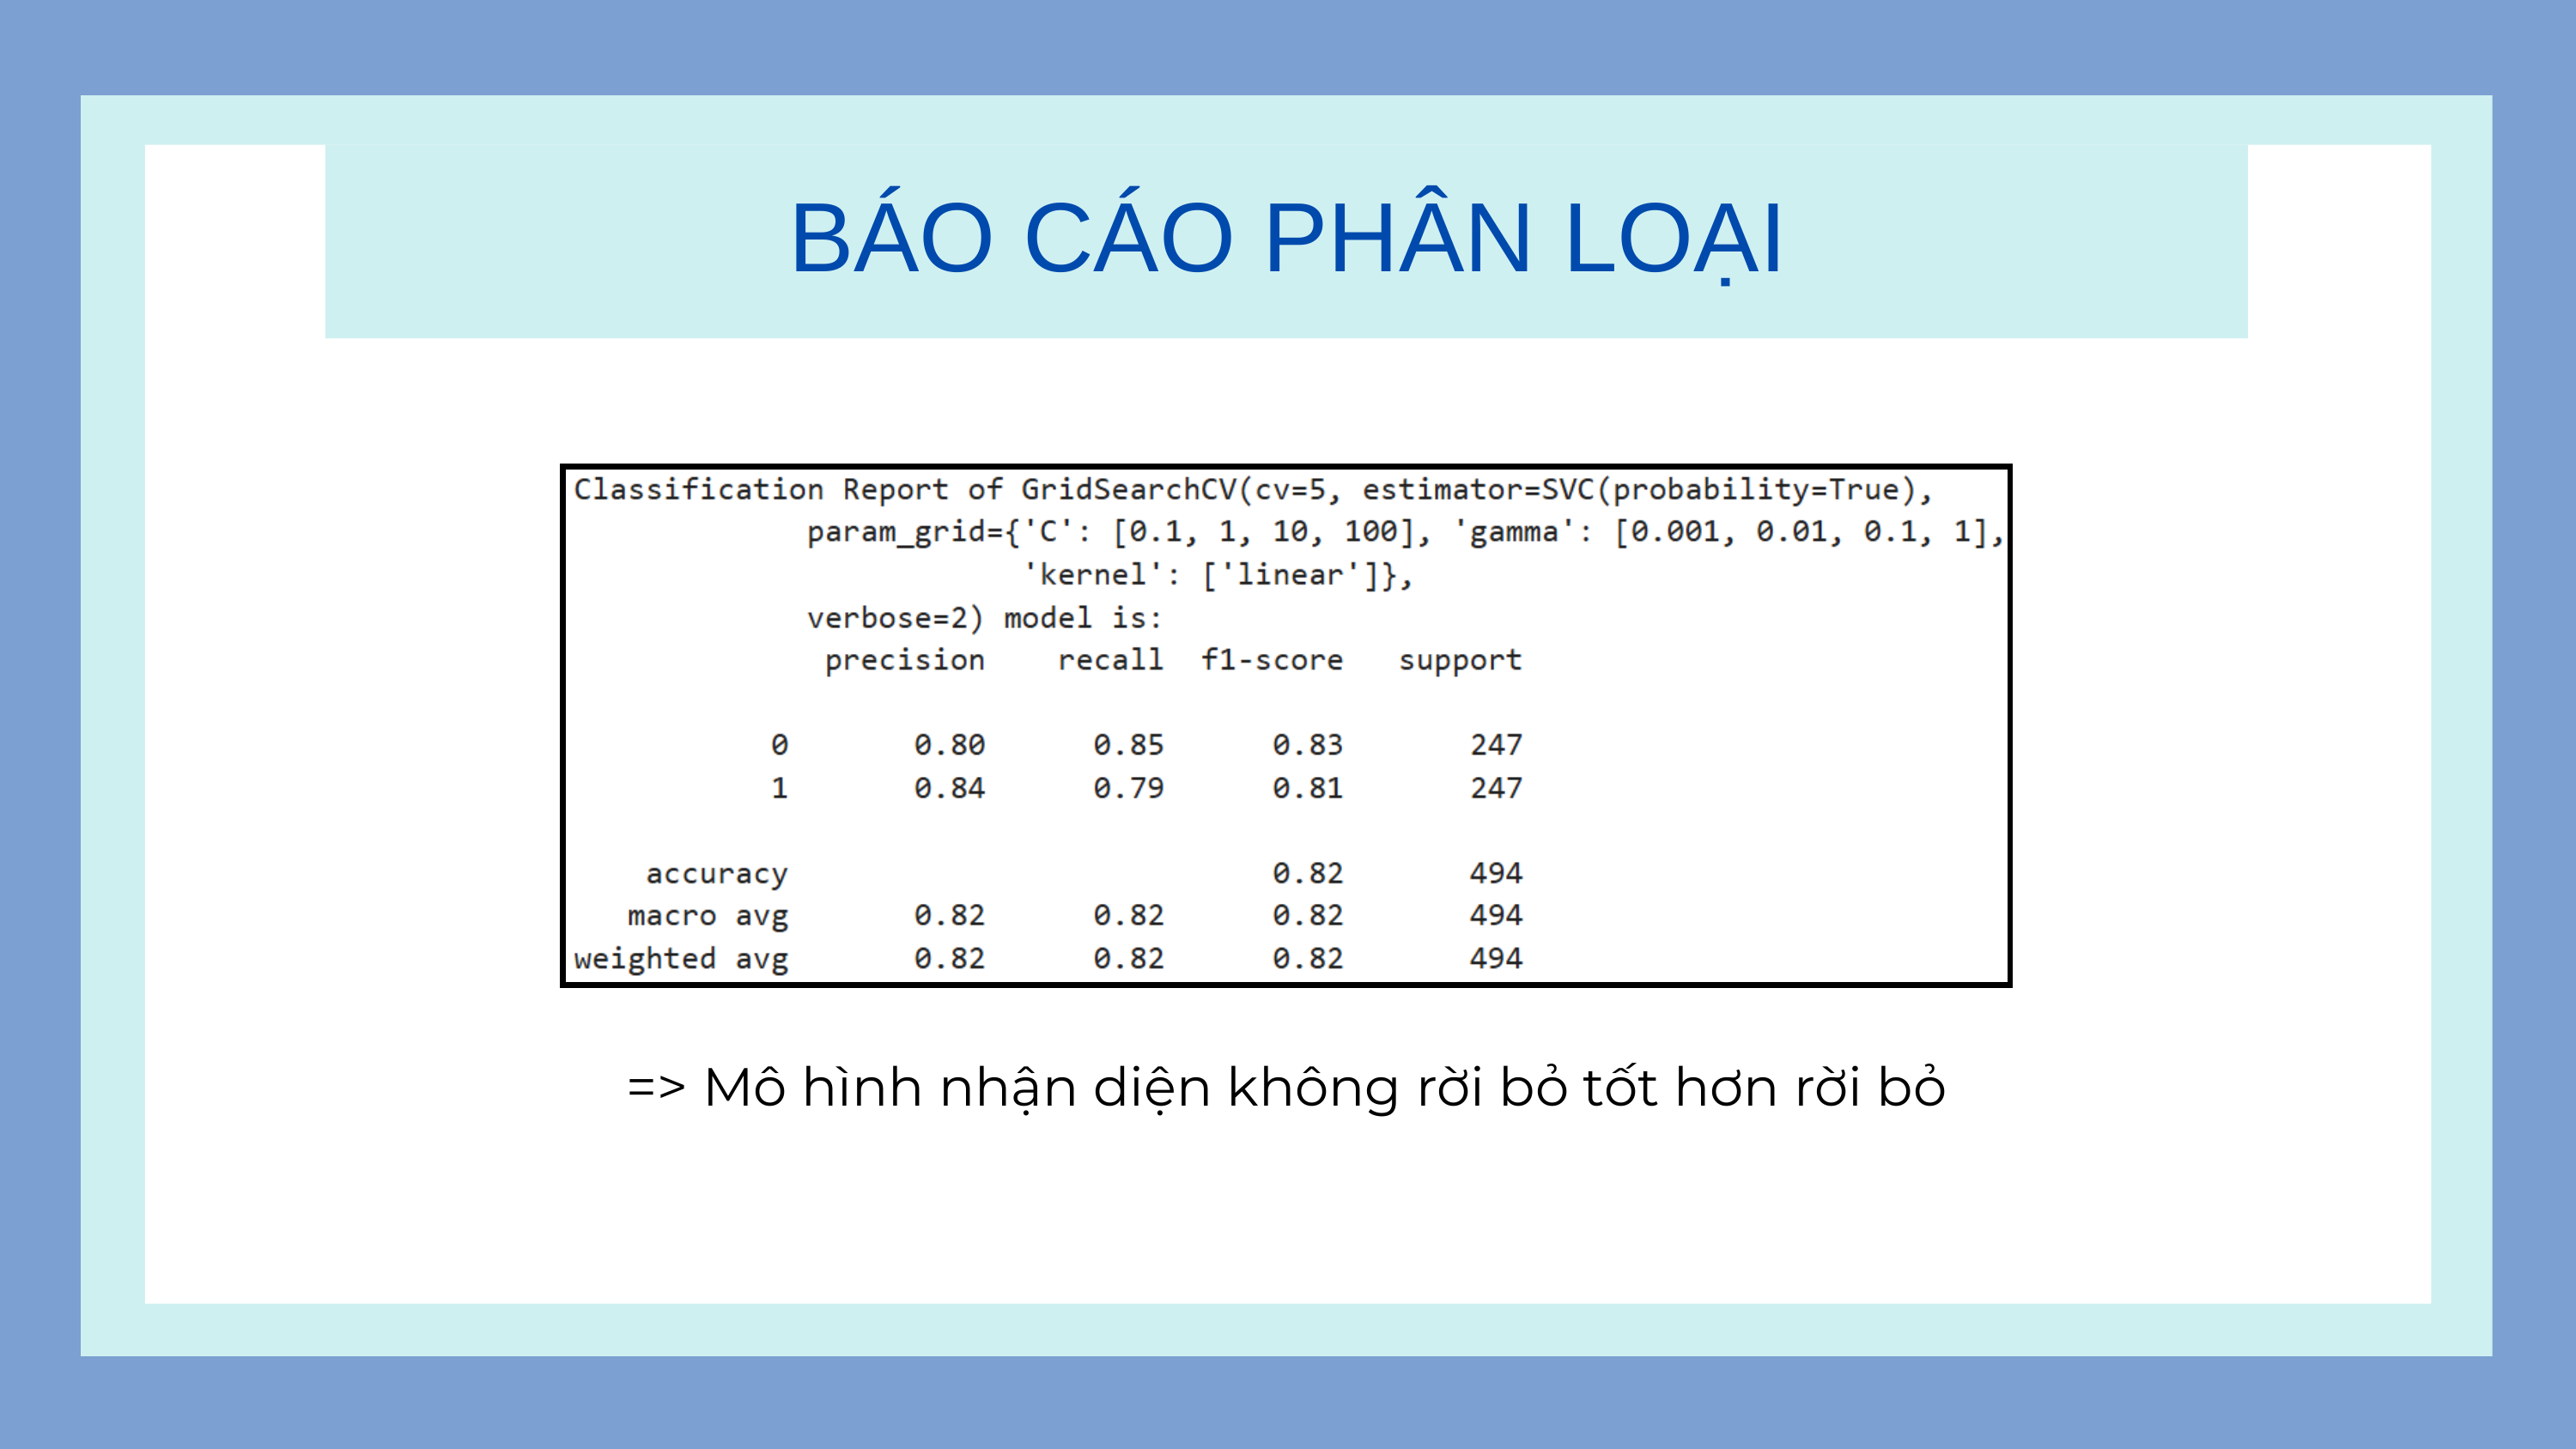

BÁO CÁO PHÂN LOẠI

=> Mô hình nhận diện không rời bỏ tốt hơn rời bỏ